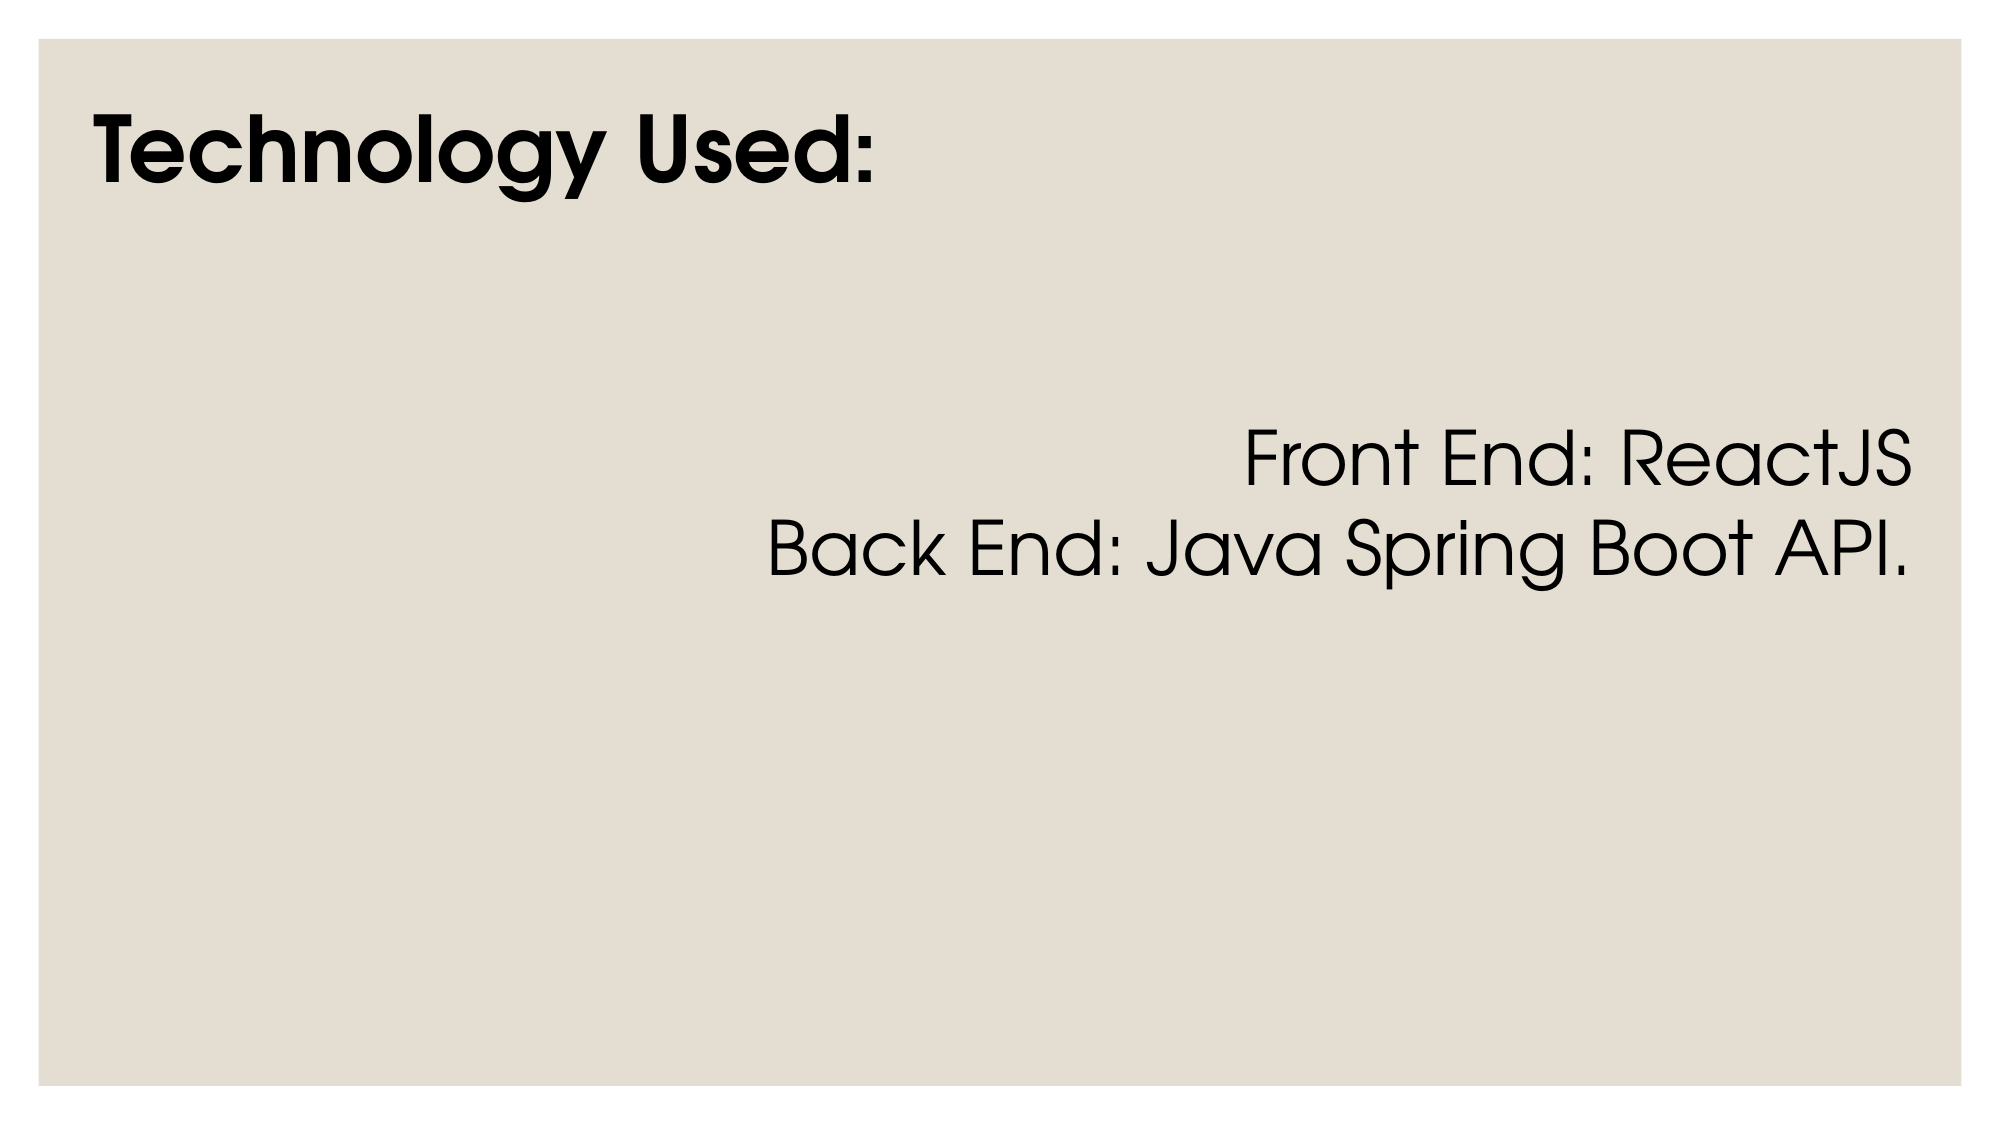

Technology Used:

Front End: ReactJS
Back End: Java Spring Boot API.